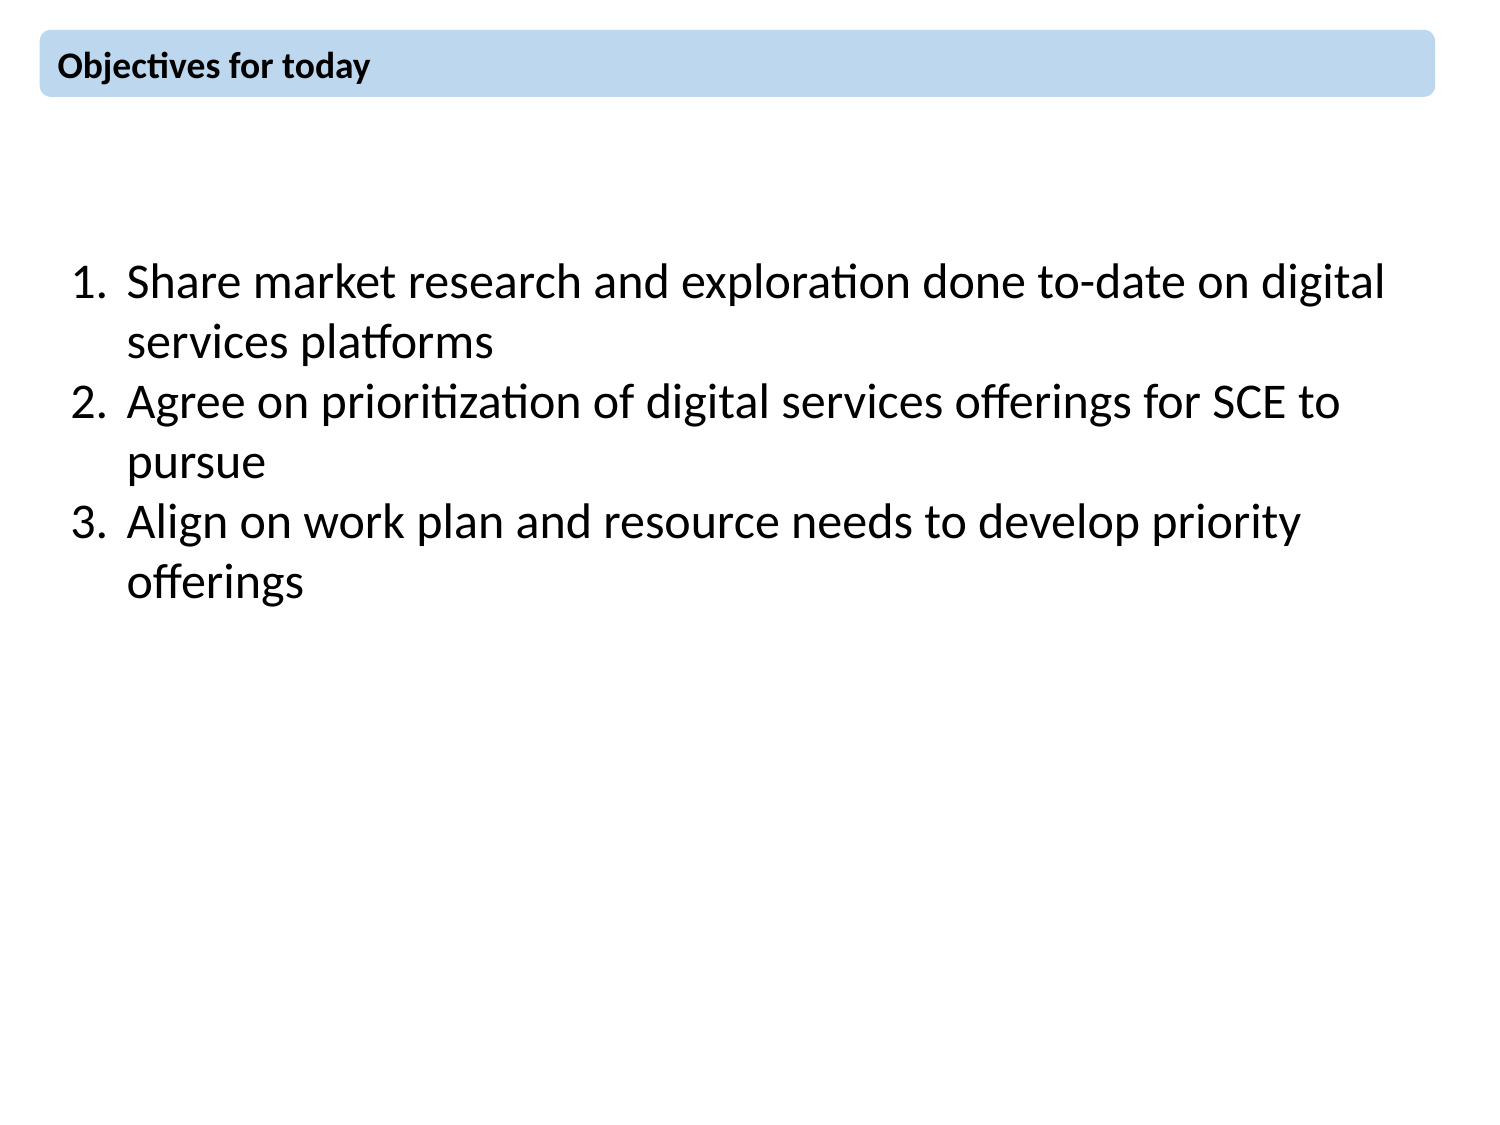

Objectives for today
Share market research and exploration done to-date on digital services platforms
Agree on prioritization of digital services offerings for SCE to pursue
Align on work plan and resource needs to develop priority offerings